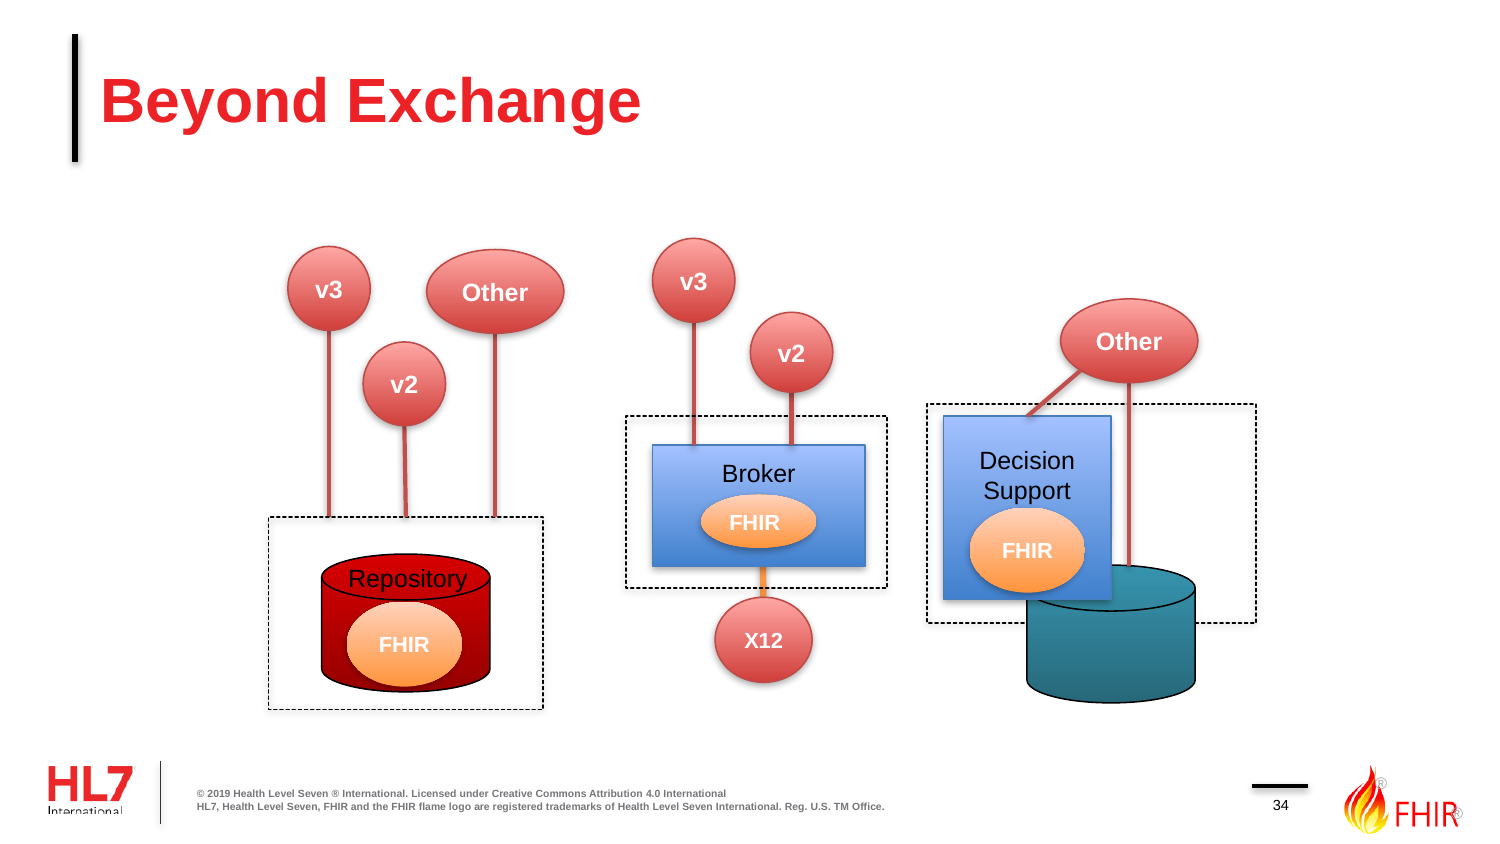

# Beyond Exchange
v3
v3
Other
Other
v2
v2

Decision Support

Broker

FHIR
FHIR

Repository

X12
FHIR
© 2019 Health Level Seven ® International. Licensed under Creative Commons Attribution 4.0 International
HL7, Health Level Seven, FHIR and the FHIR flame logo are registered trademarks of Health Level Seven International. Reg. U.S. TM Office.
34